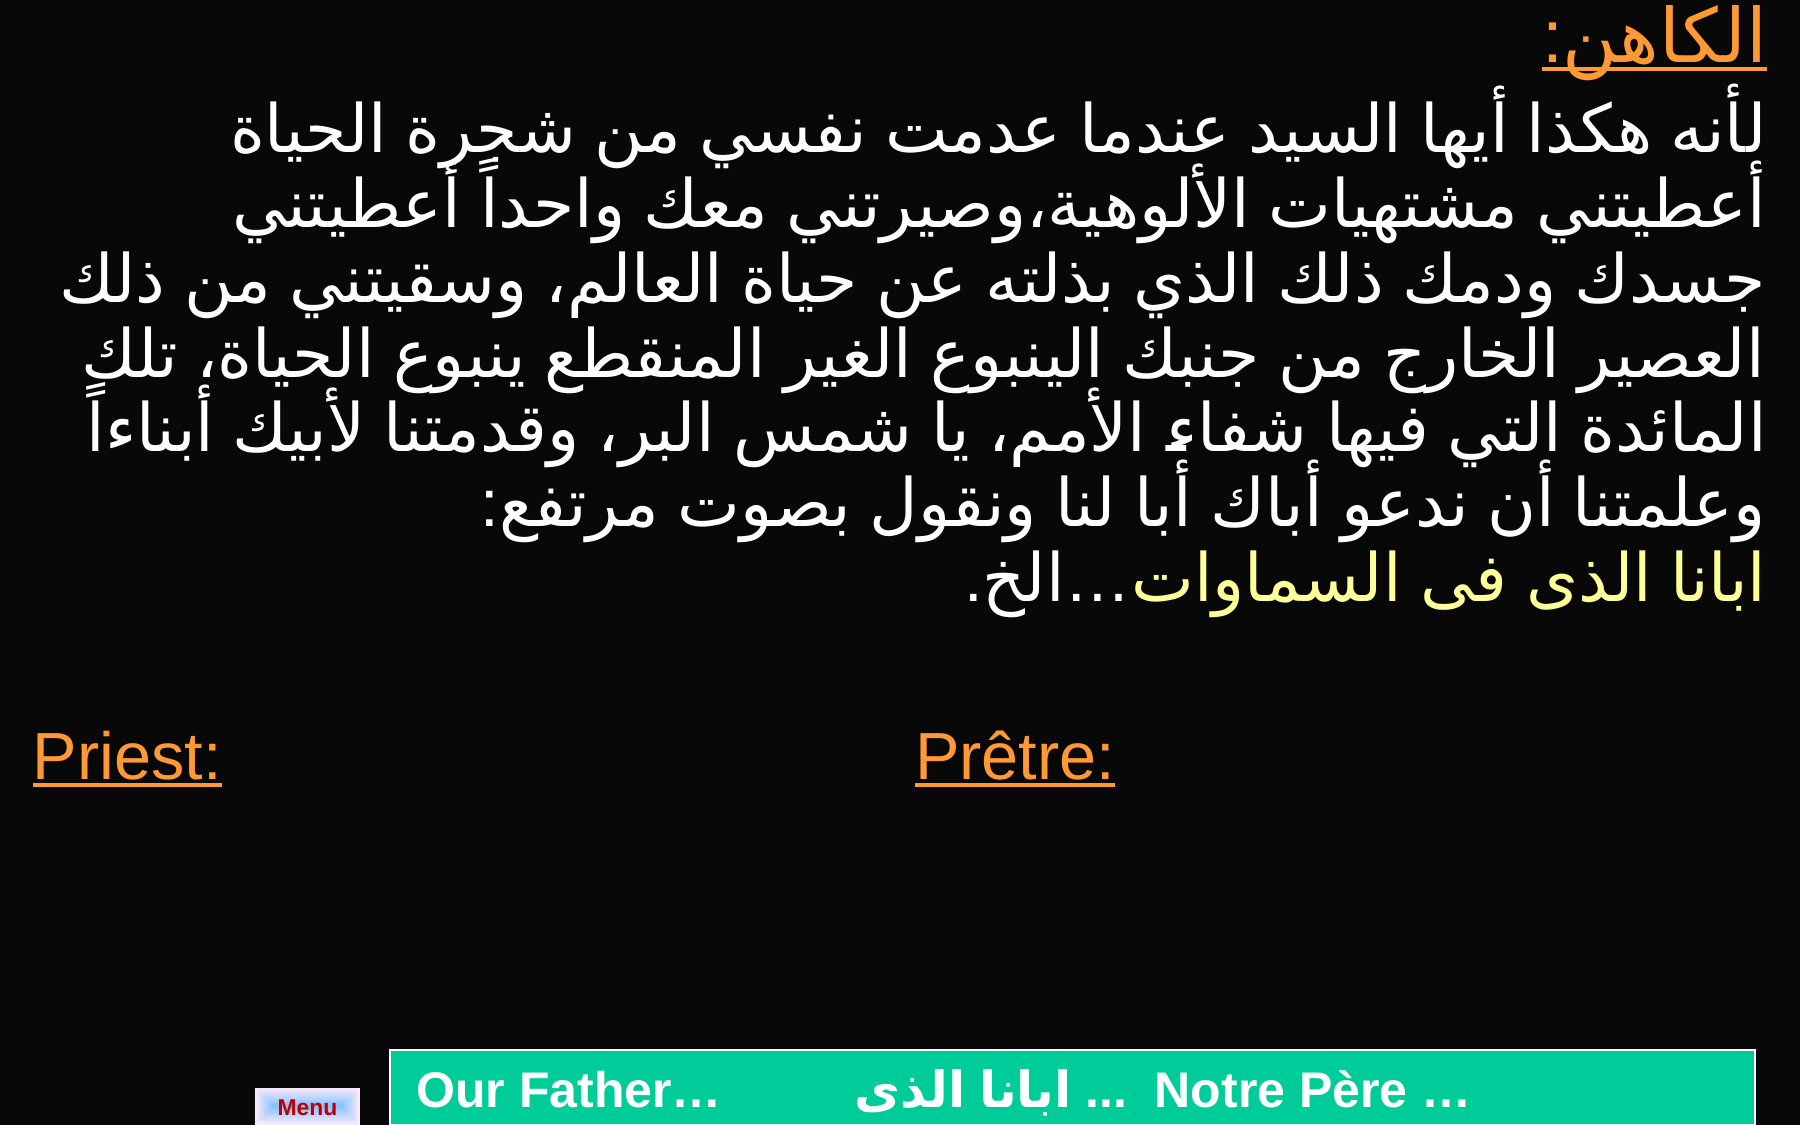

| الكاهن: لأنه هكذا أيها السيد عندما عدمت نفسي من شجرة الحياة أعطيتني مشتهيات الألوهية،وصيرتني معك واحداً أعطيتني جسدك ودمك ذلك الذي بذلته عن حياة العالم، وسقيتني من ذلك العصير الخارج من جنبك الينبوع الغير المنقطع ينبوع الحياة، تلك المائدة التي فيها شفاء الأمم، يا شمس البر، وقدمتنا لأبيك أبناءاً وعلمتنا أن ندعو أباك أبا لنا ونقول بصوت مرتفع: ابانا الذى فى السماوات…الخ. |  |
| --- | --- |
| Priest: | Prêtre: |
 Our Father…	ابانا الذى ... 	Notre Père …

Menu